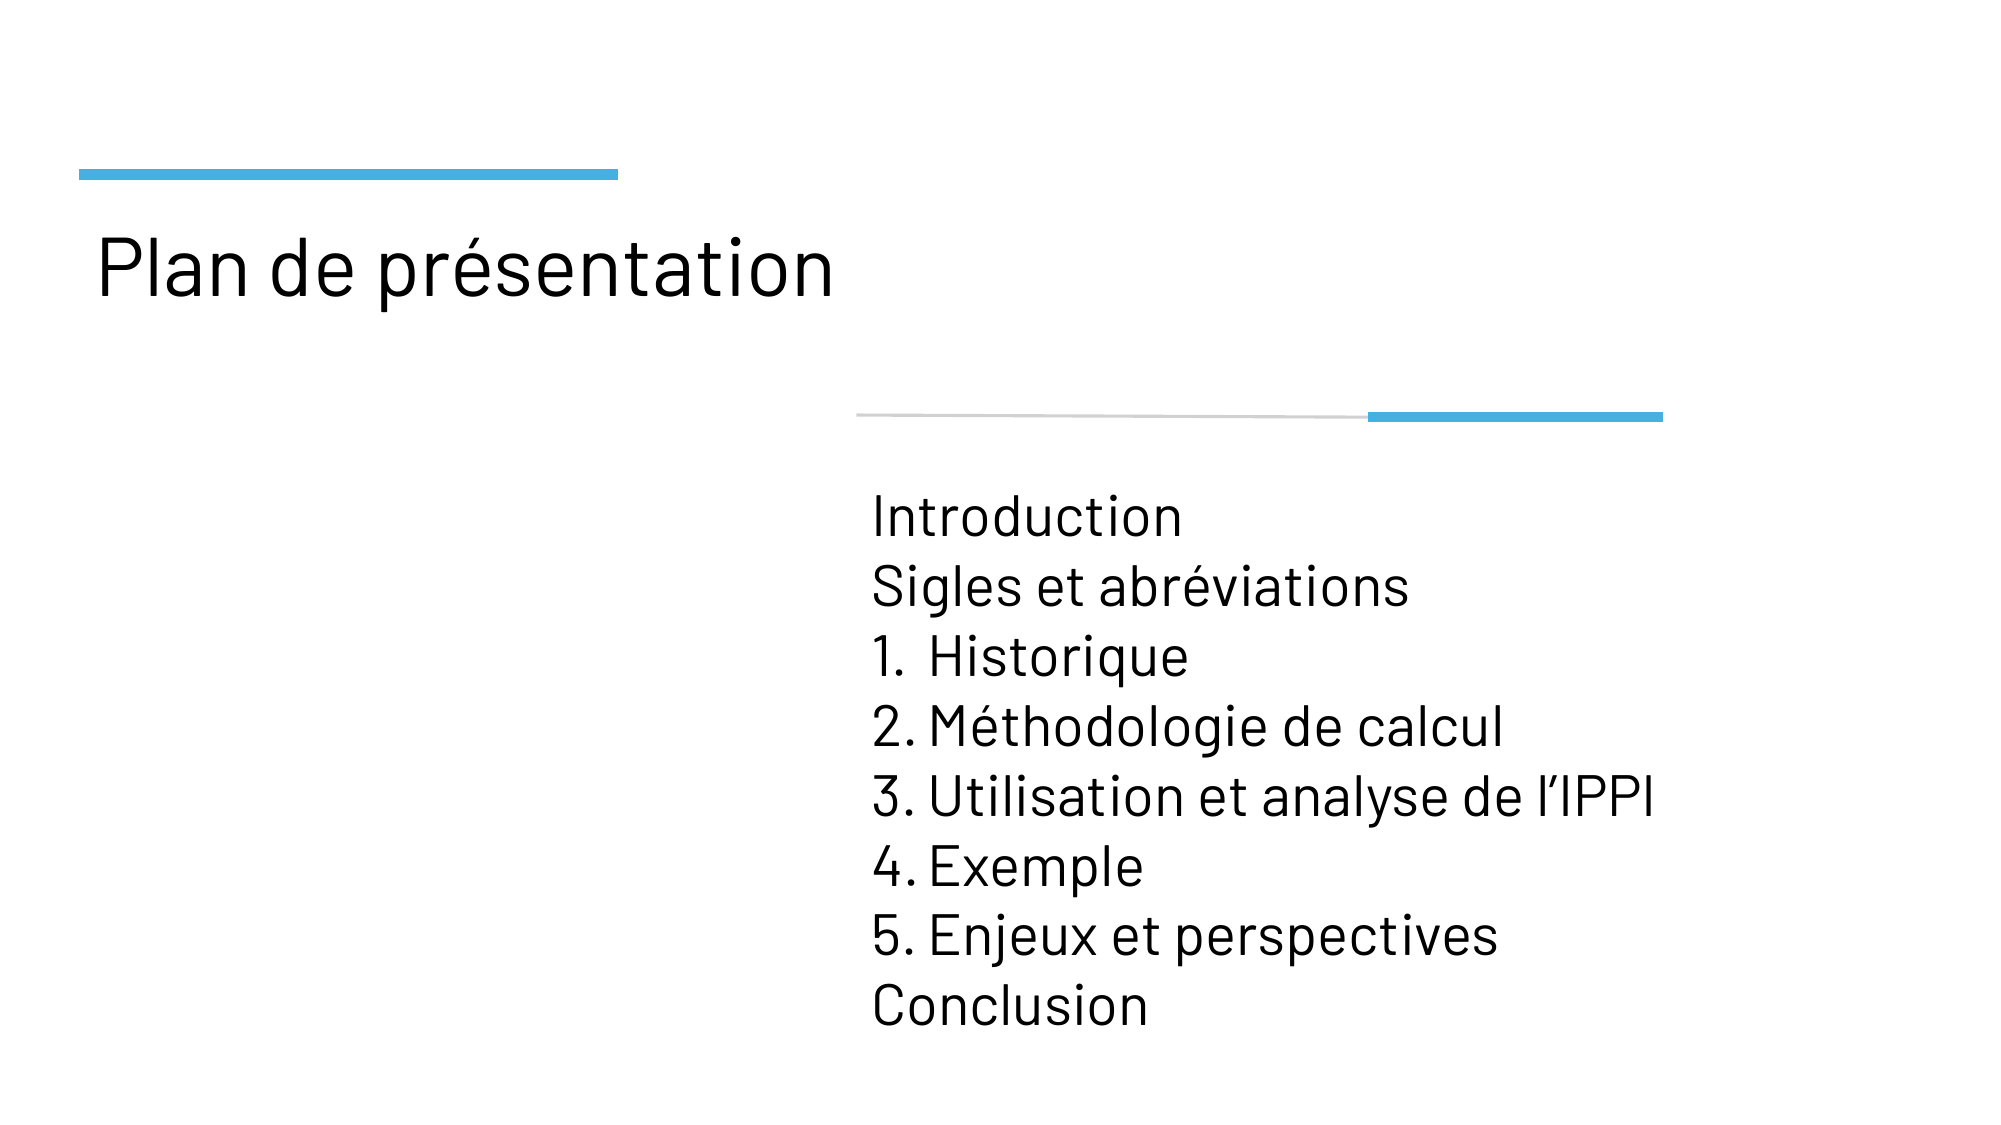

Plan de présentation

Introduction
Sigles et abréviations
Historique
Méthodologie de calcul
Utilisation et analyse de l’IPPI
Exemple
Enjeux et perspectives
Conclusion